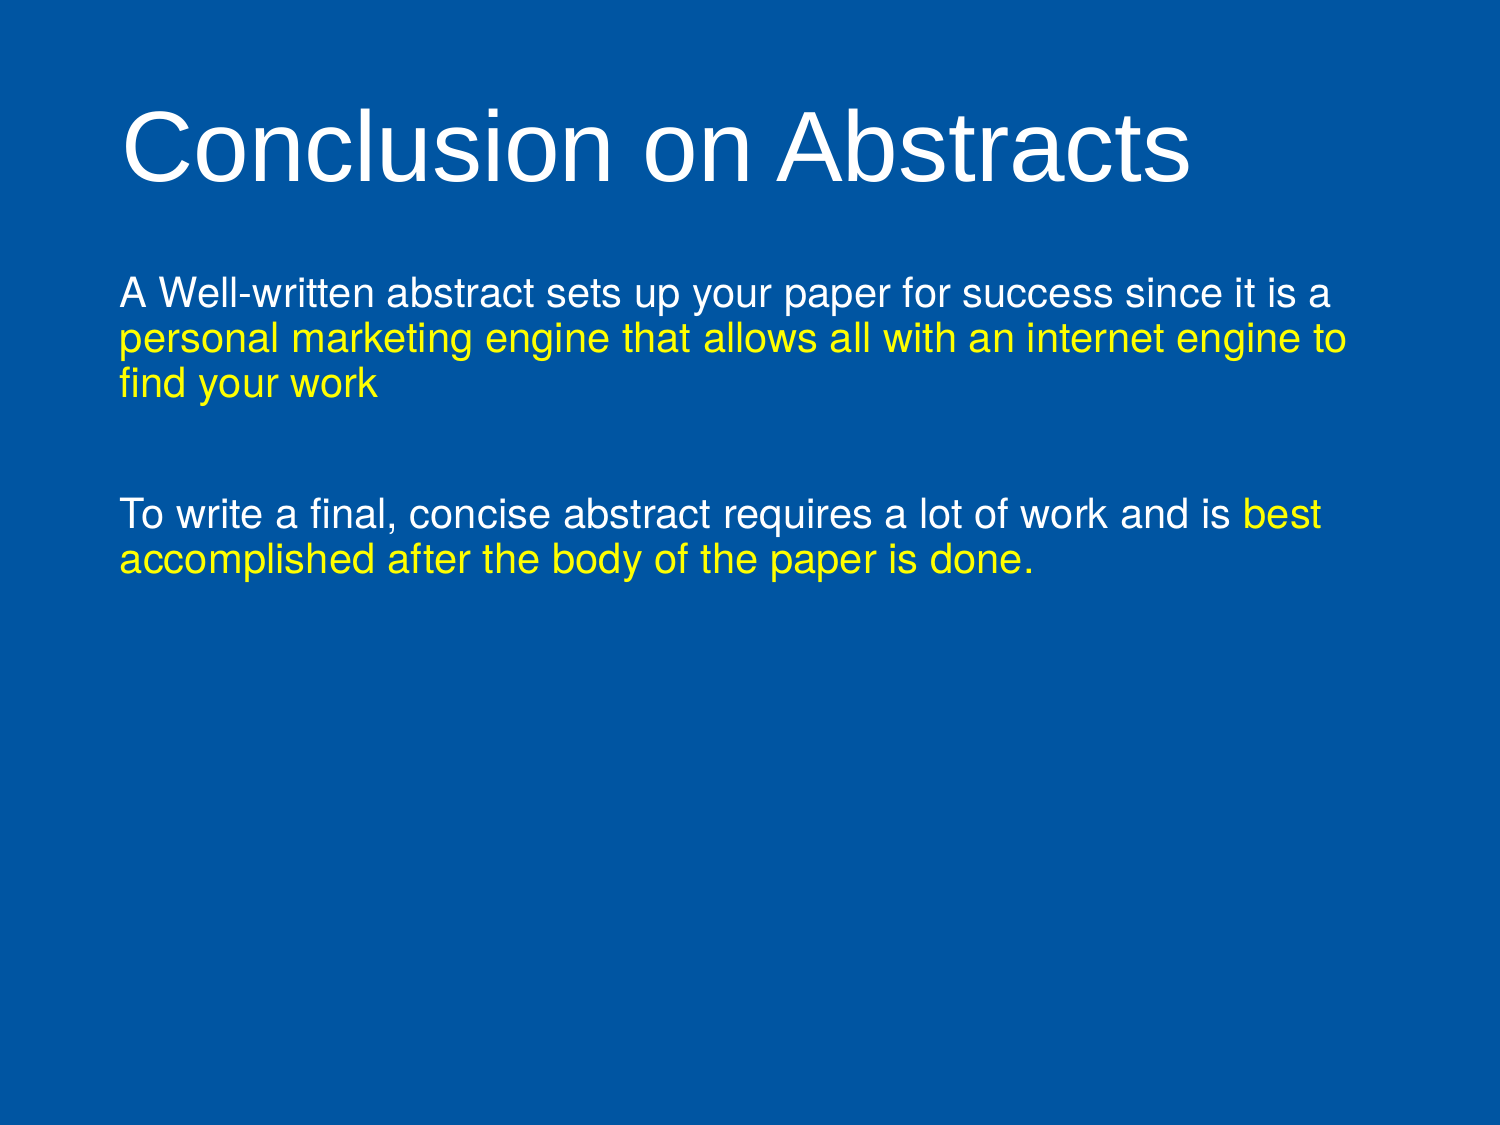

# Conclusion on Abstracts
A Well-written abstract sets up your paper for success since it is a personal marketing engine that allows all with an internet engine to find your work

To write a final, concise abstract requires a lot of work and is best accomplished after the body of the paper is done.